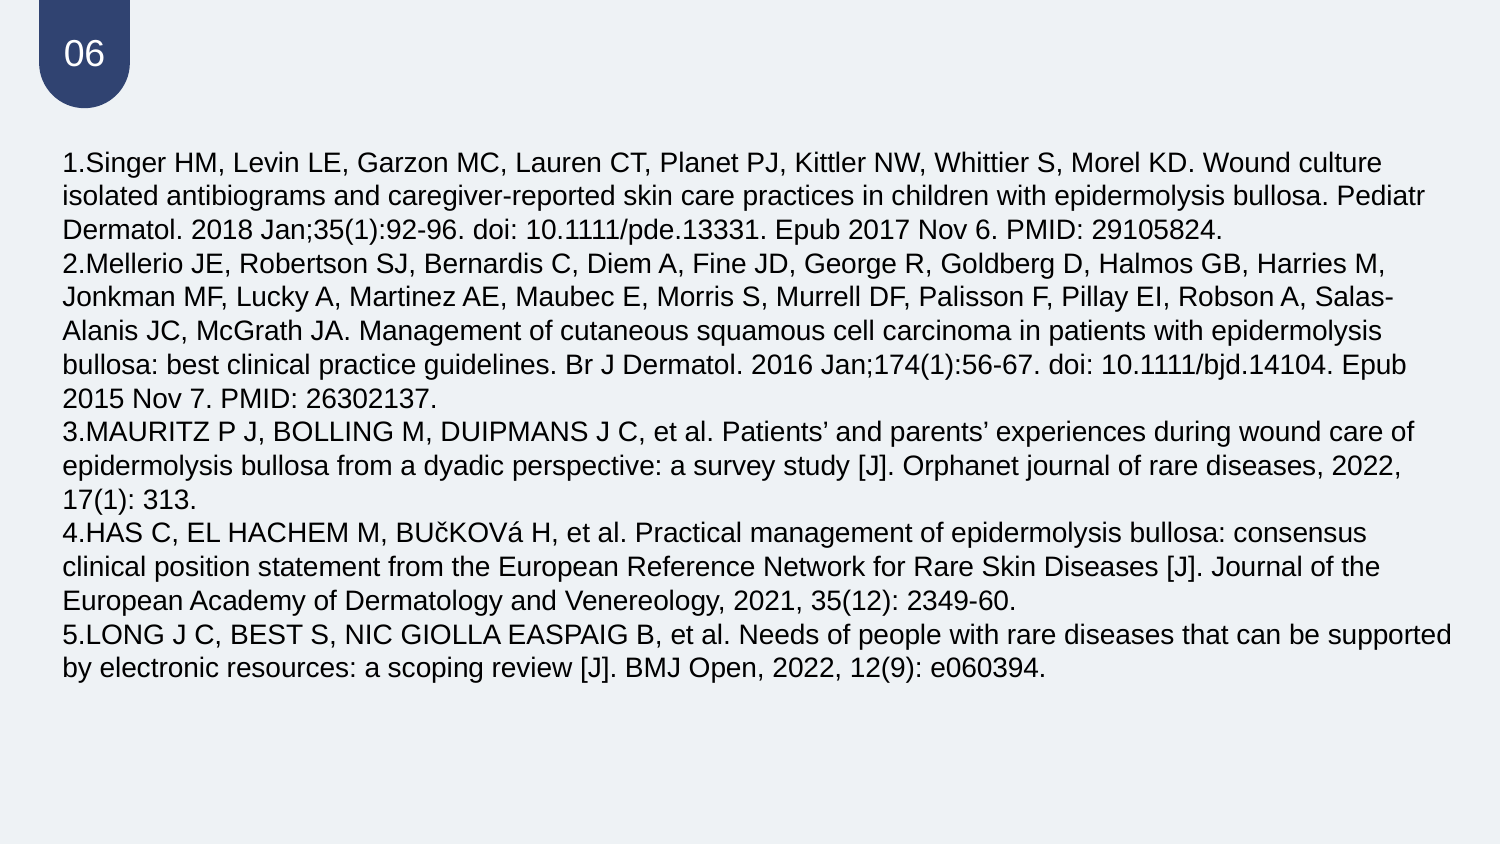

06
1.Singer HM, Levin LE, Garzon MC, Lauren CT, Planet PJ, Kittler NW, Whittier S, Morel KD. Wound culture isolated antibiograms and caregiver-reported skin care practices in children with epidermolysis bullosa. Pediatr Dermatol. 2018 Jan;35(1):92-96. doi: 10.1111/pde.13331. Epub 2017 Nov 6. PMID: 29105824.
2.Mellerio JE, Robertson SJ, Bernardis C, Diem A, Fine JD, George R, Goldberg D, Halmos GB, Harries M, Jonkman MF, Lucky A, Martinez AE, Maubec E, Morris S, Murrell DF, Palisson F, Pillay EI, Robson A, Salas-Alanis JC, McGrath JA. Management of cutaneous squamous cell carcinoma in patients with epidermolysis bullosa: best clinical practice guidelines. Br J Dermatol. 2016 Jan;174(1):56-67. doi: 10.1111/bjd.14104. Epub 2015 Nov 7. PMID: 26302137.
3.MAURITZ P J, BOLLING M, DUIPMANS J C, et al. Patients’ and parents’ experiences during wound care of epidermolysis bullosa from a dyadic perspective: a survey study [J]. Orphanet journal of rare diseases, 2022, 17(1): 313.
4.HAS C, EL HACHEM M, BUčKOVá H, et al. Practical management of epidermolysis bullosa: consensus clinical position statement from the European Reference Network for Rare Skin Diseases [J]. Journal of the European Academy of Dermatology and Venereology, 2021, 35(12): 2349-60.
5.LONG J C, BEST S, NIC GIOLLA EASPAIG B, et al. Needs of people with rare diseases that can be supported by electronic resources: a scoping review [J]. BMJ Open, 2022, 12(9): e060394.
20